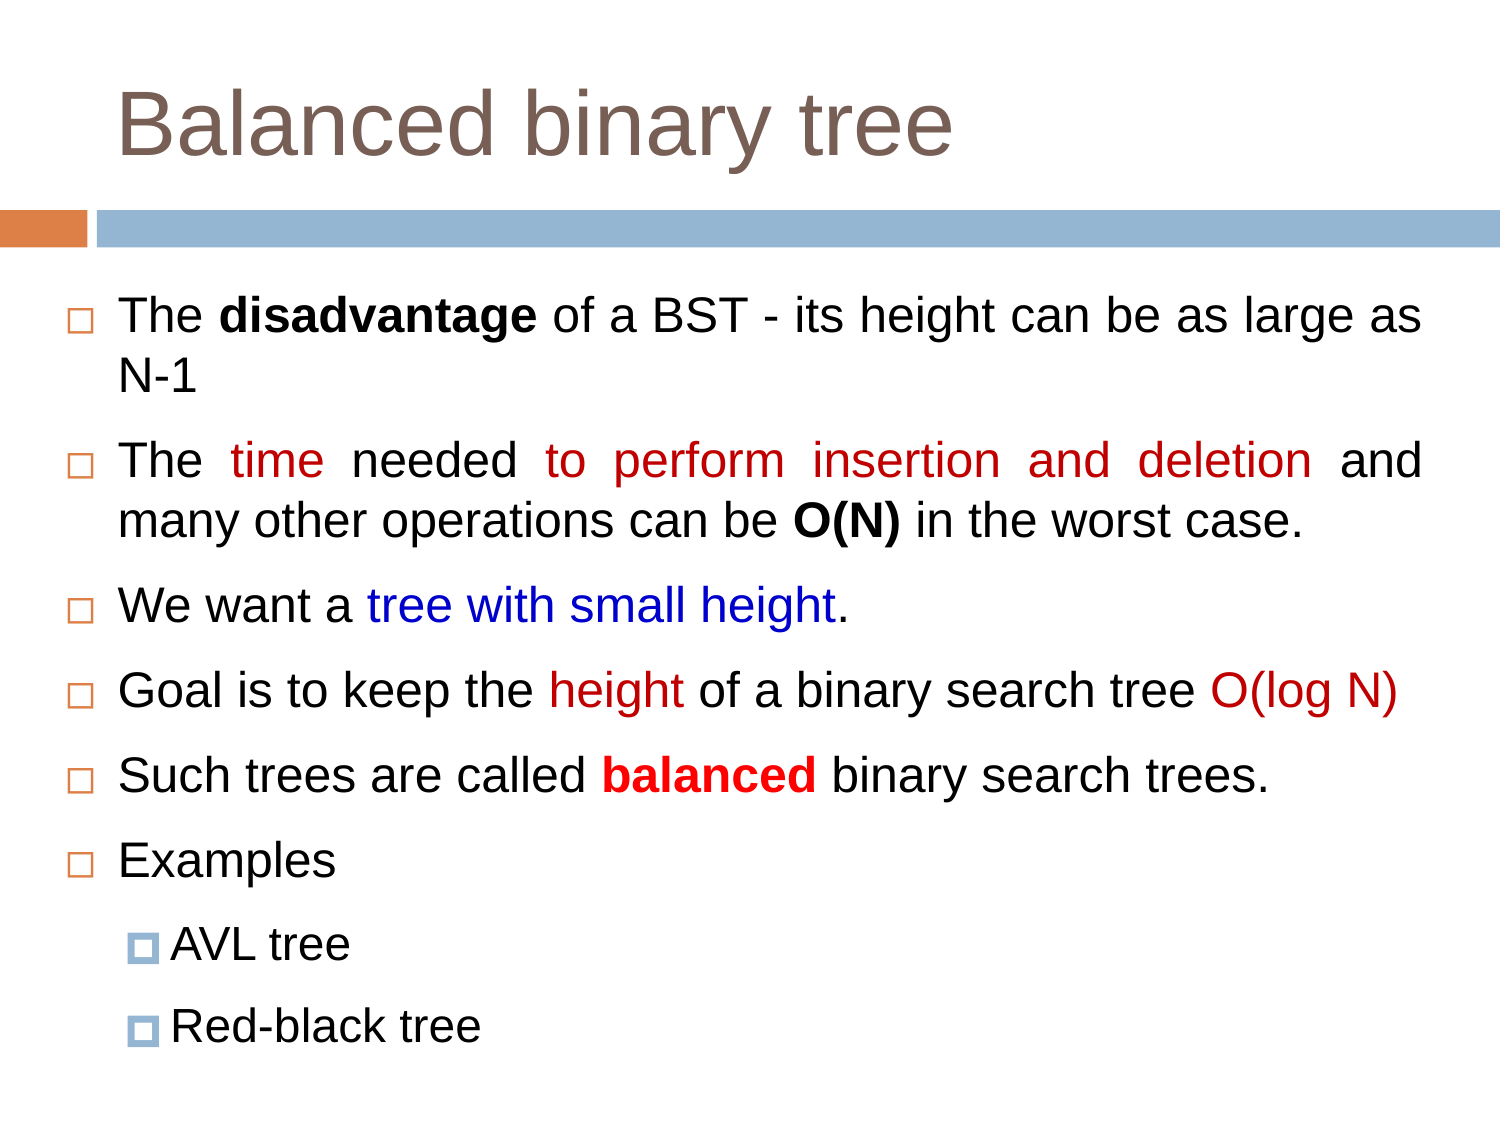

# Balanced binary tree
The disadvantage of a BST - its height can be as large as N-1
The time needed to perform insertion and deletion and many other operations can be O(N) in the worst case.
We want a tree with small height.
Goal is to keep the height of a binary search tree O(log N)
Such trees are called balanced binary search trees.
Examples
AVL tree
Red-black tree